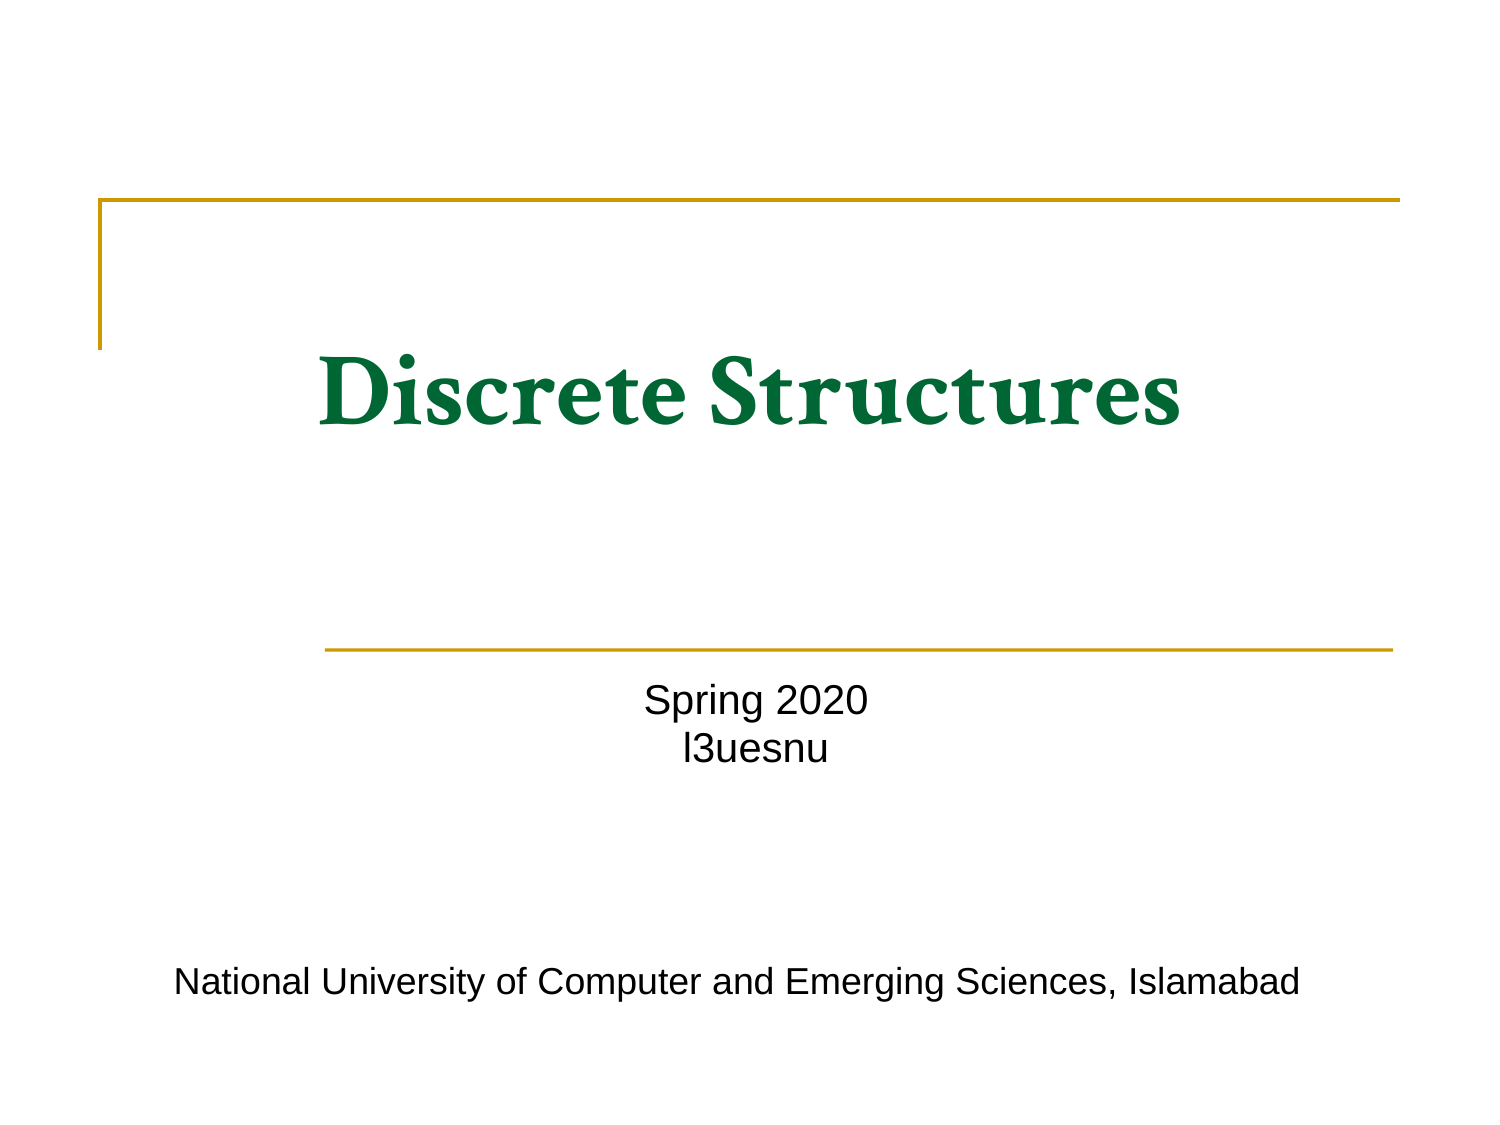

# Discrete Structures
Spring 2020
l3uesnu

National University of Computer and Emerging Sciences, Islamabad